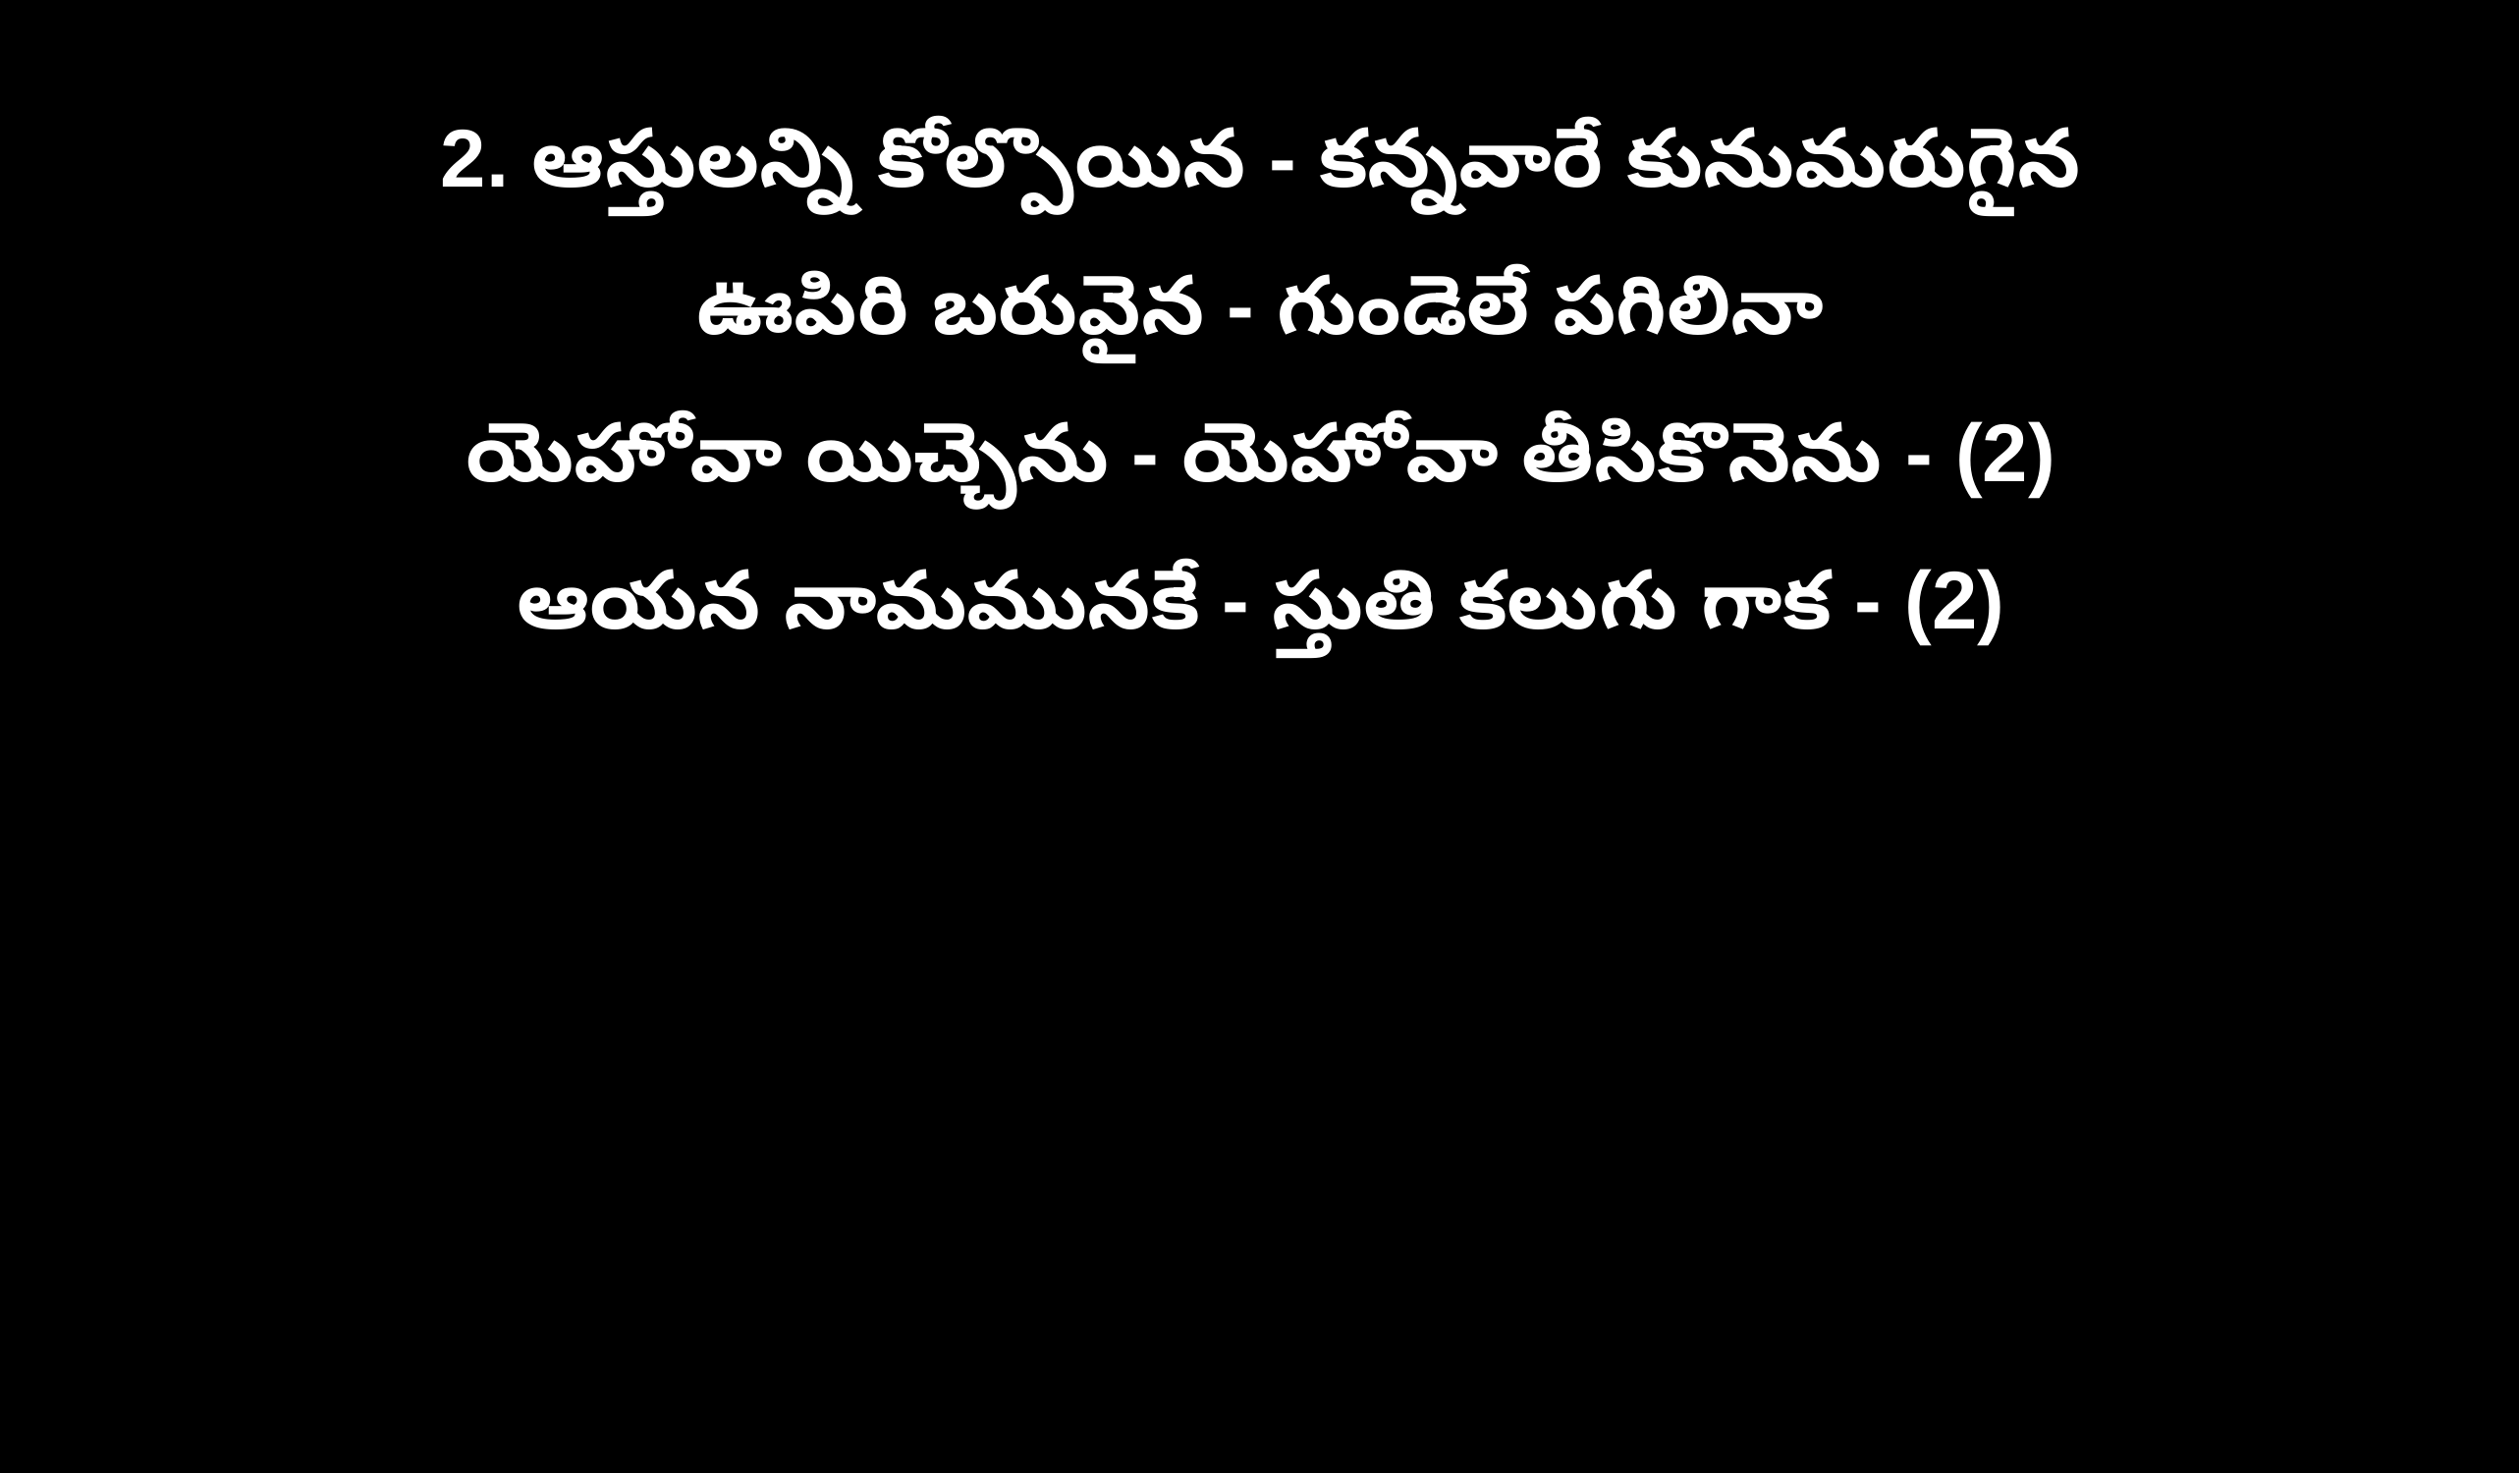

2. ఆస్తులన్ని కోల్పొయిన - కన్నవారే కునుమరుగైన
ఊపిరి బరువైన - గుండెలే పగిలినా
యెహోవా యిచ్చెను - యెహోవా తీసికొనెను - (2)
ఆయన నామమునకే - స్తుతి కలుగు గాక - (2)